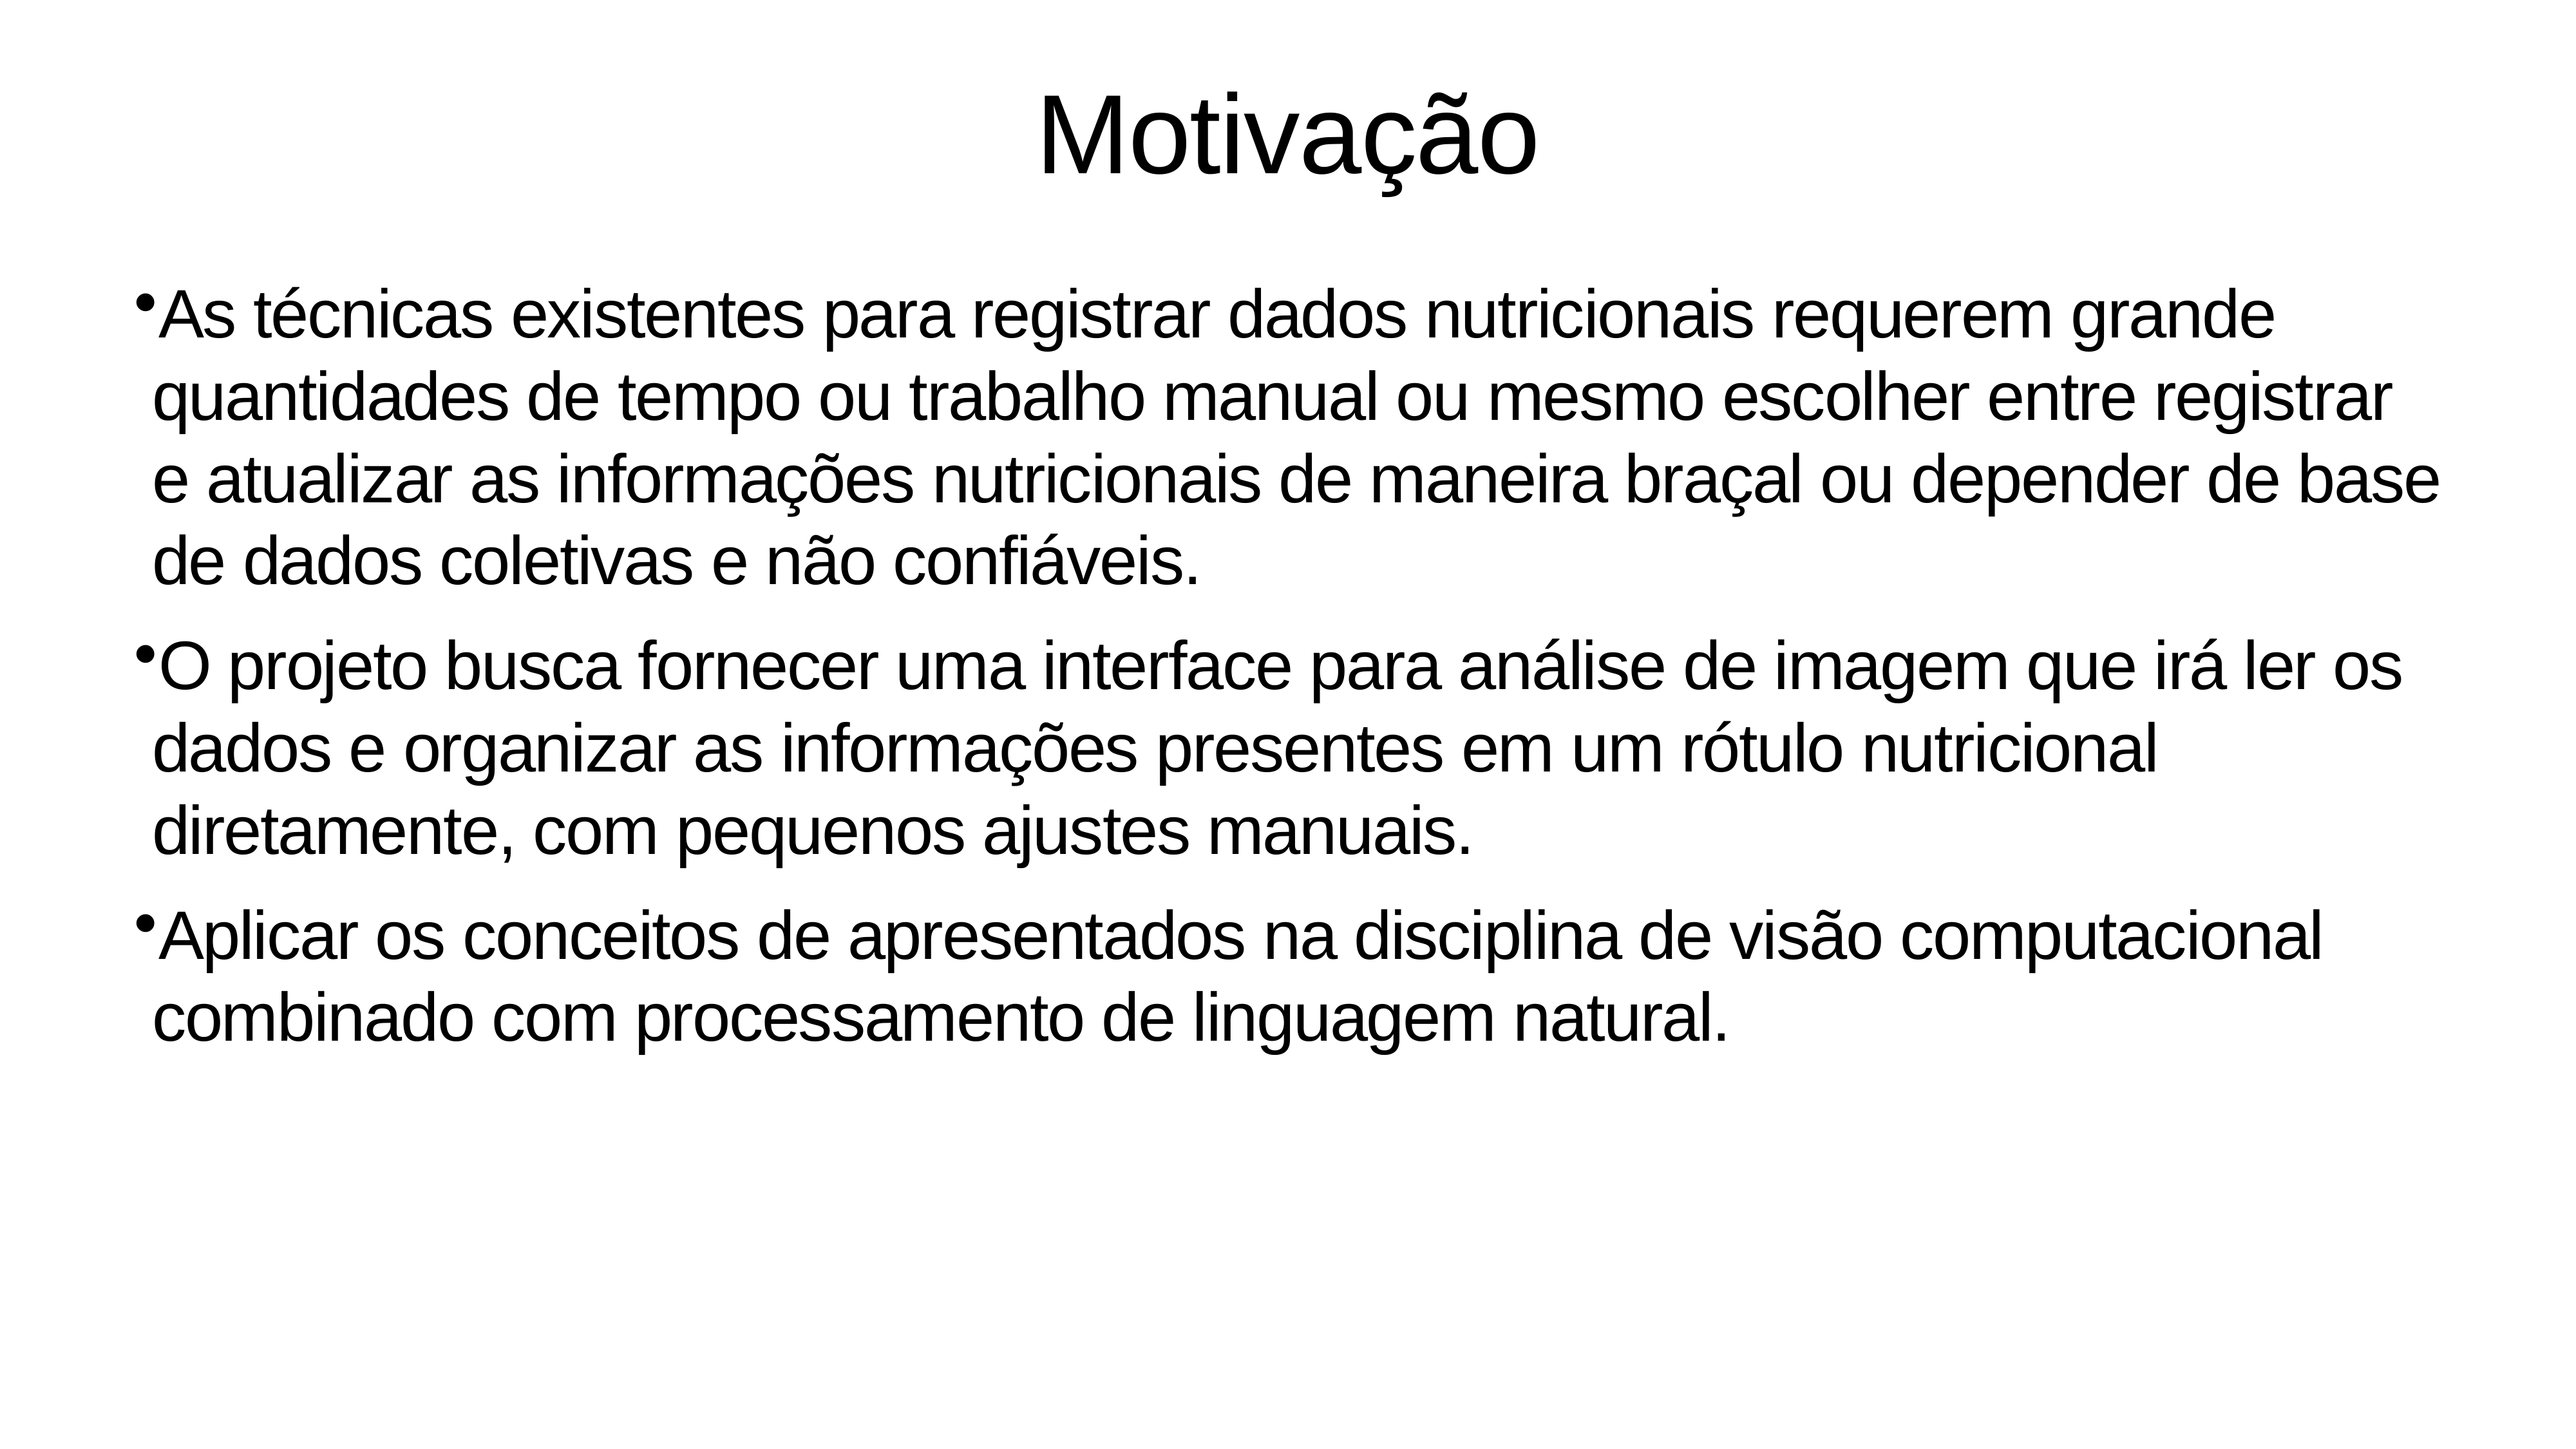

# Motivação
As técnicas existentes para registrar dados nutricionais requerem grande quantidades de tempo ou trabalho manual ou mesmo escolher entre registrar e atualizar as informações nutricionais de maneira braçal ou depender de base de dados coletivas e não confiáveis.
O projeto busca fornecer uma interface para análise de imagem que irá ler os dados e organizar as informações presentes em um rótulo nutricional diretamente, com pequenos ajustes manuais.
Aplicar os conceitos de apresentados na disciplina de visão computacional combinado com processamento de linguagem natural.